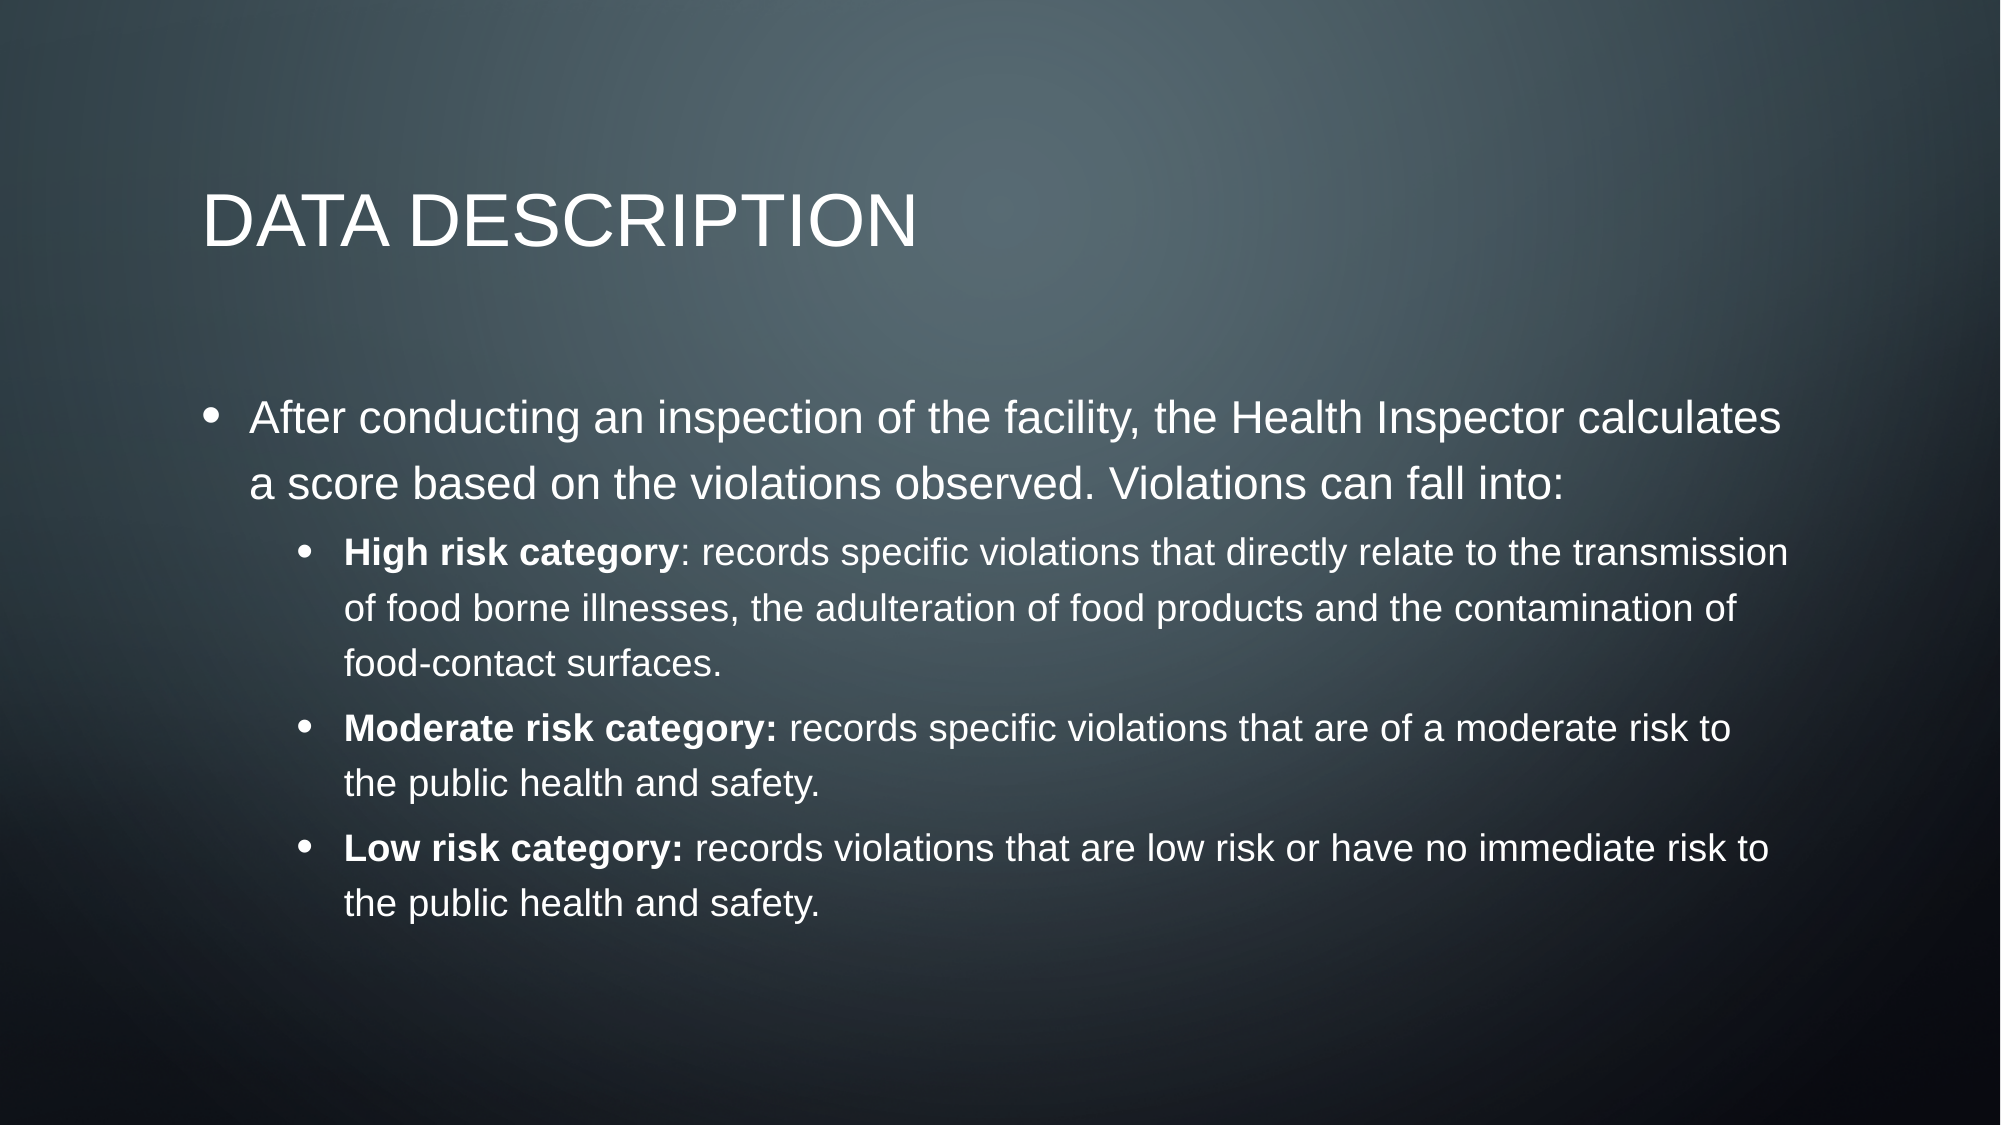

Data Description
After conducting an inspection of the facility, the Health Inspector calculates a score based on the violations observed. Violations can fall into:
High risk category: records specific violations that directly relate to the transmission of food borne illnesses, the adulteration of food products and the contamination of food-contact surfaces.
Moderate risk category: records specific violations that are of a moderate risk to the public health and safety.
Low risk category: records violations that are low risk or have no immediate risk to the public health and safety.